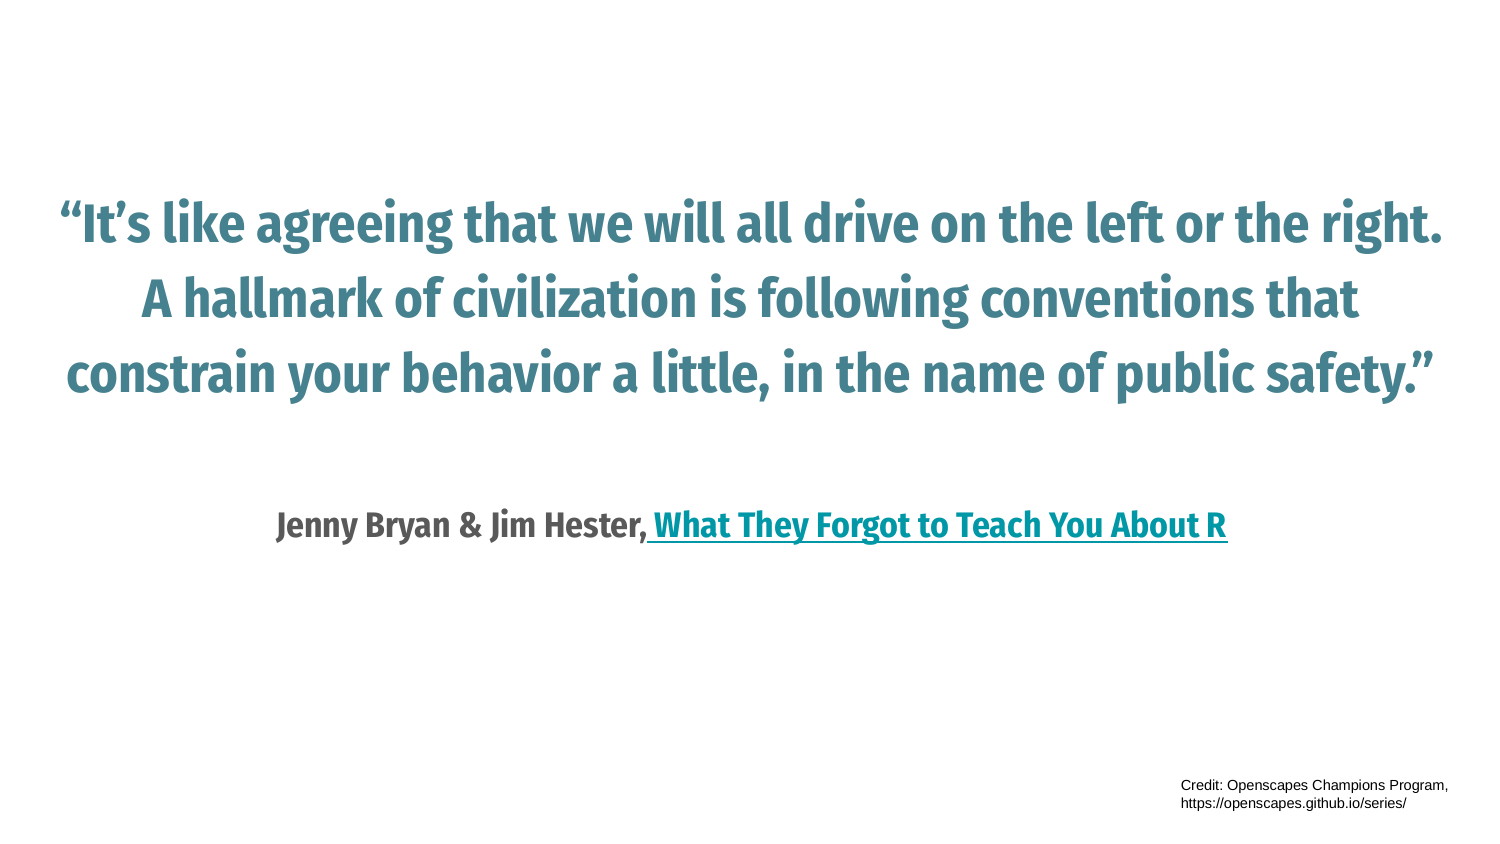

“It’s like agreeing that we will all drive on the left or the right. A hallmark of civilization is following conventions that constrain your behavior a little, in the name of public safety.”

Jenny Bryan & Jim Hester, What They Forgot to Teach You About R
Credit: Openscapes Champions Program, https://openscapes.github.io/series/